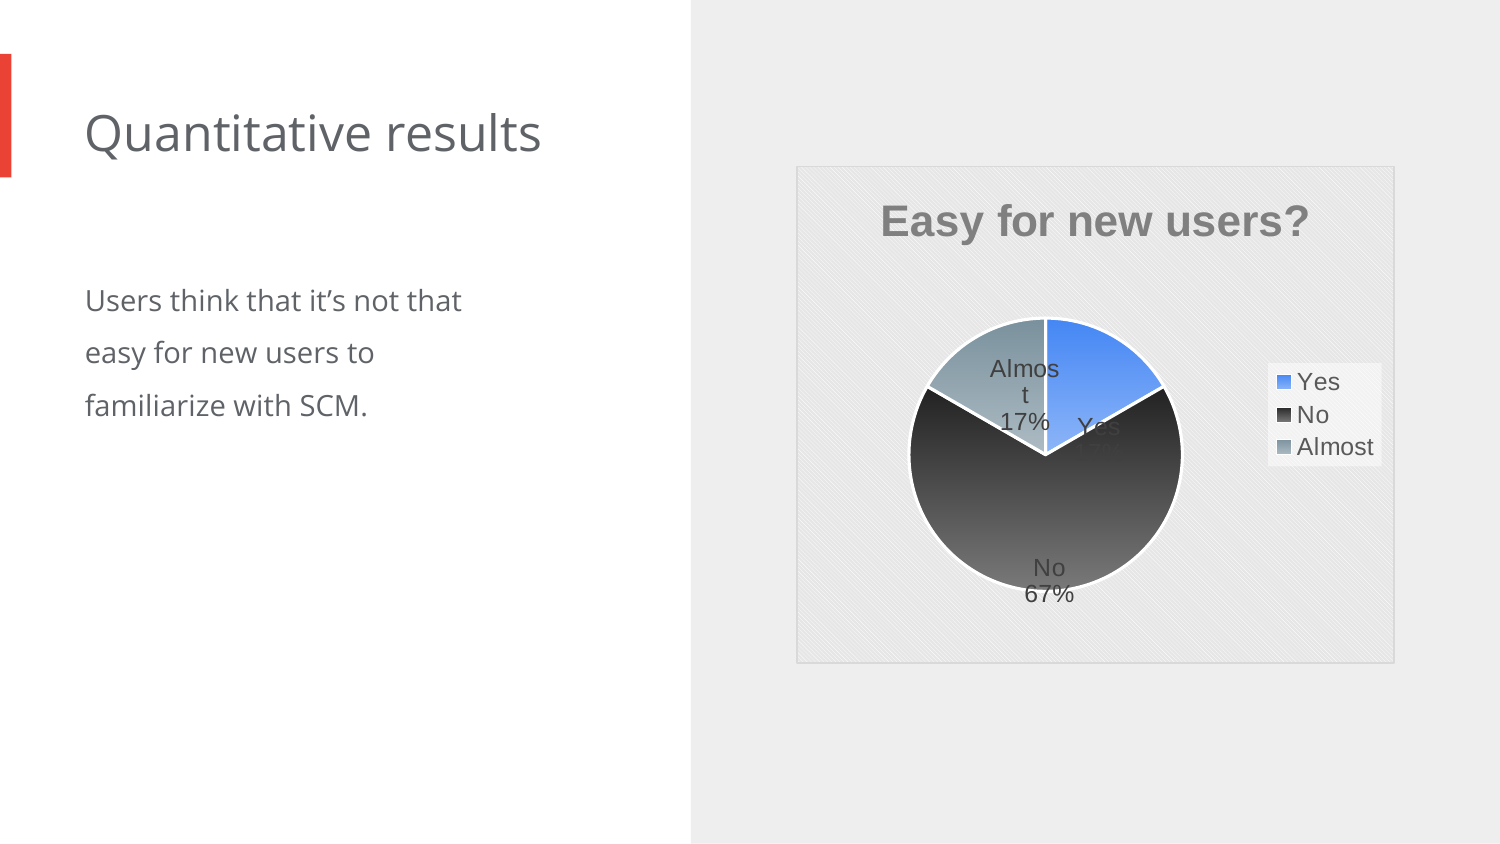

Quantitative results

### Chart: Easy for new users?

| Category | Easy for new users? |
|---|---|
| Yes | 1.0 |
| No | 4.0 |
| Almost | 1.0 |
Users think that it’s not that easy for new users to familiarize with SCM.